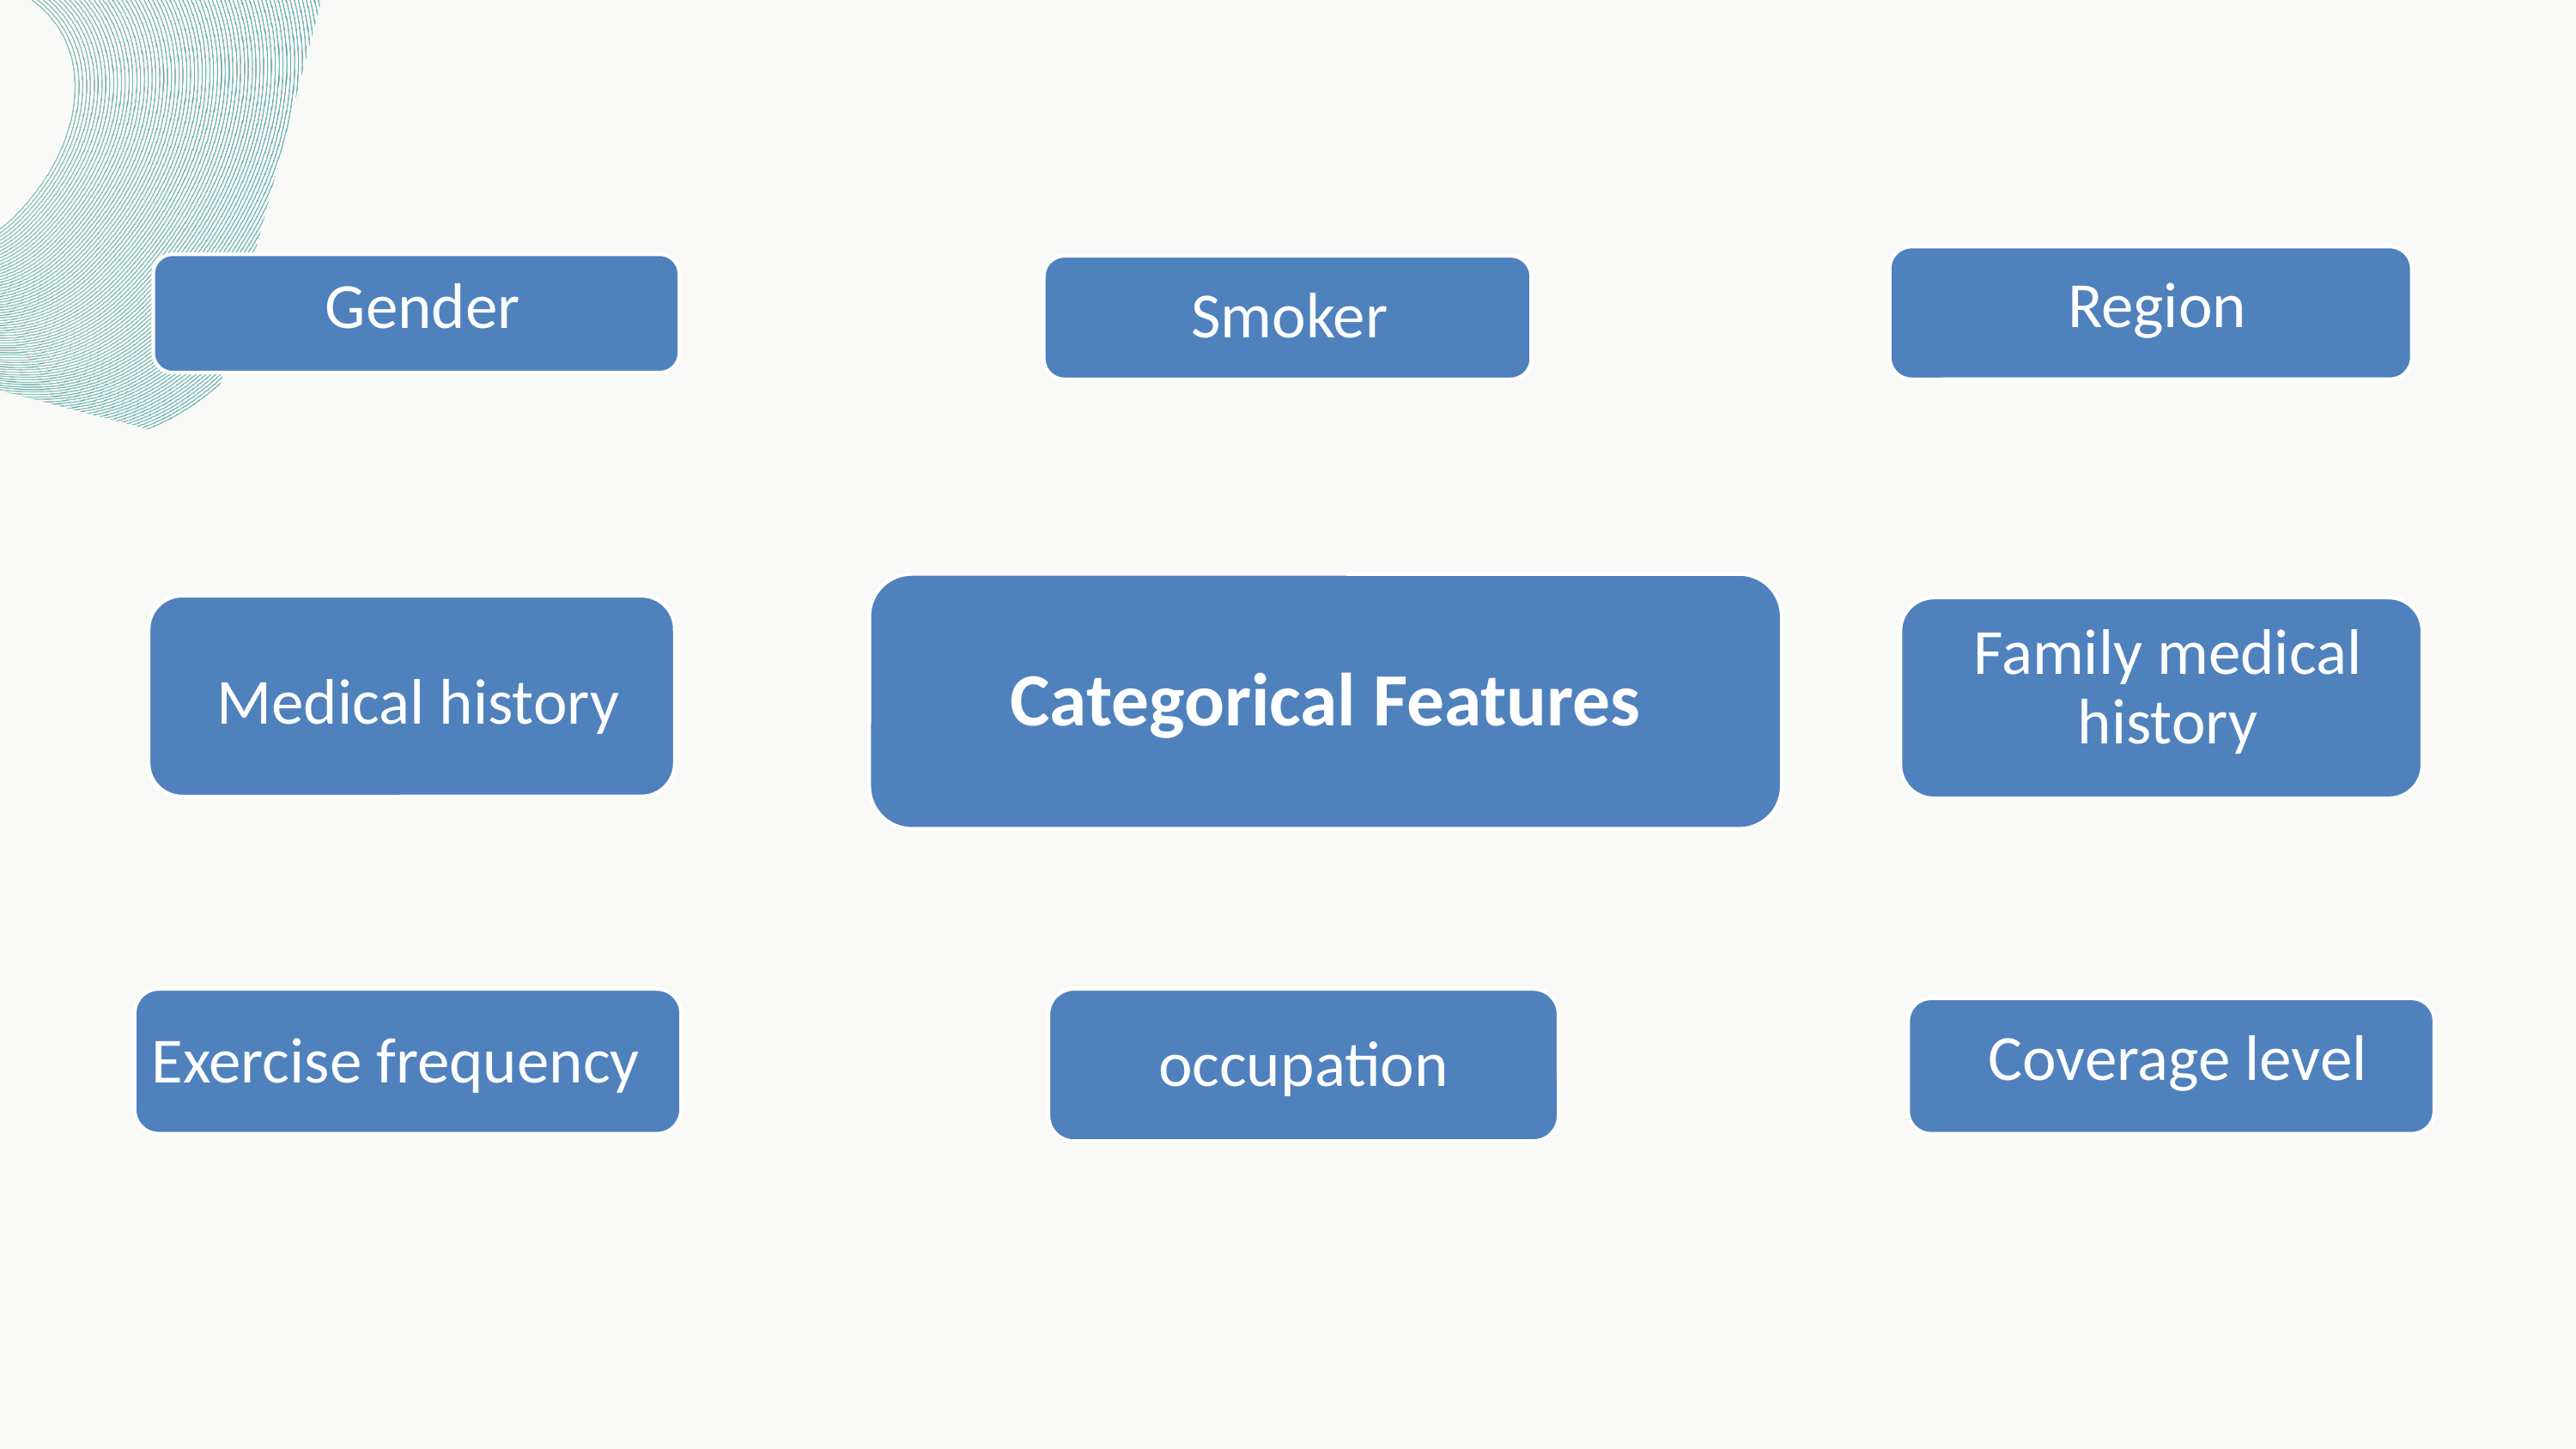

Region

Gender

Smoker

Categorical Features

Medical history

Family medical history

occupation

Exercise frequency

Coverage level